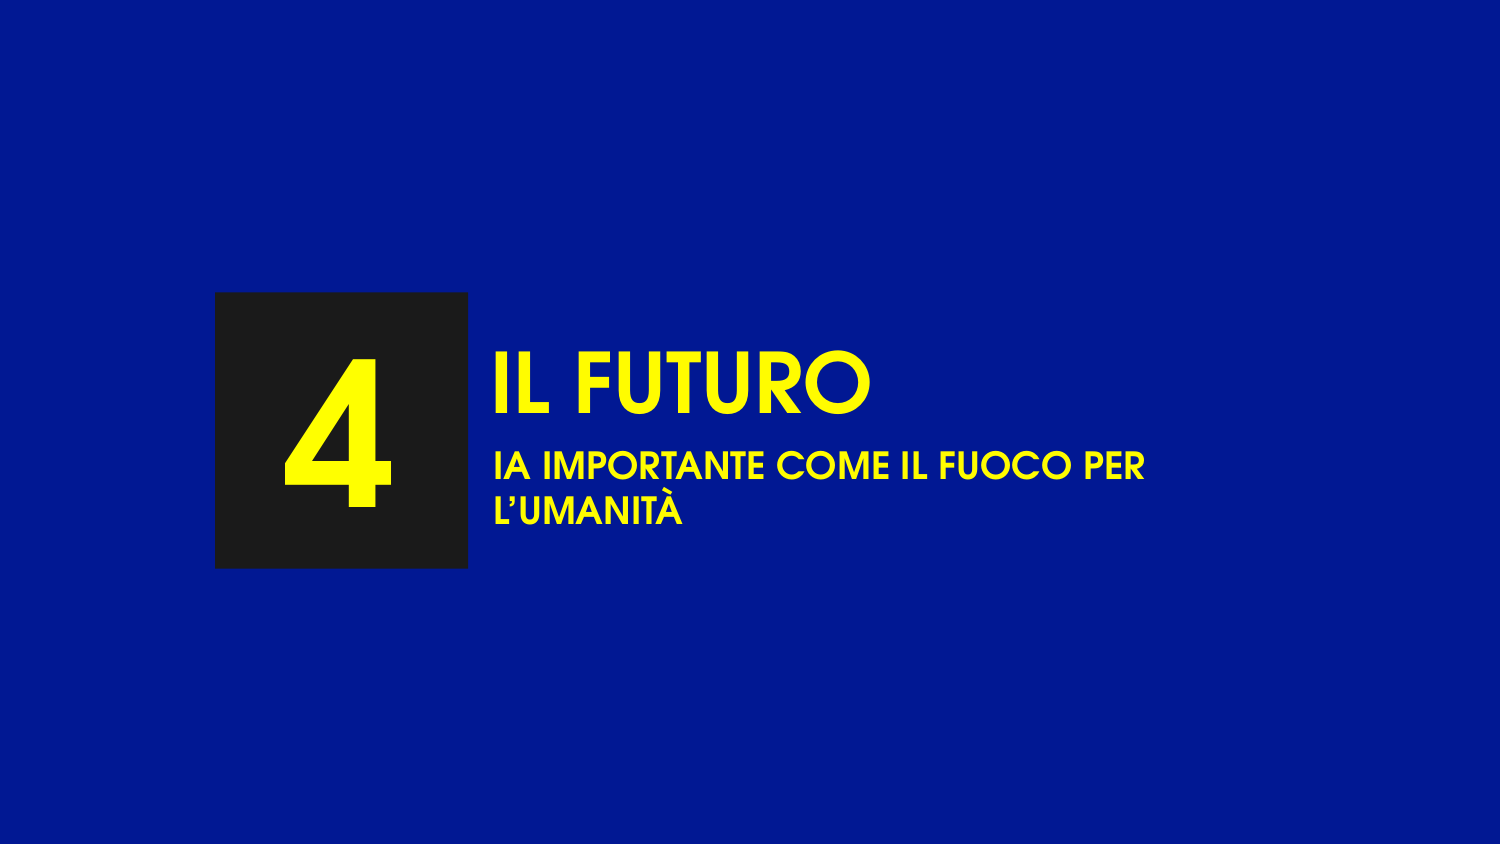

4
# Il futuro
IA importante come il fuoco per l’umanità